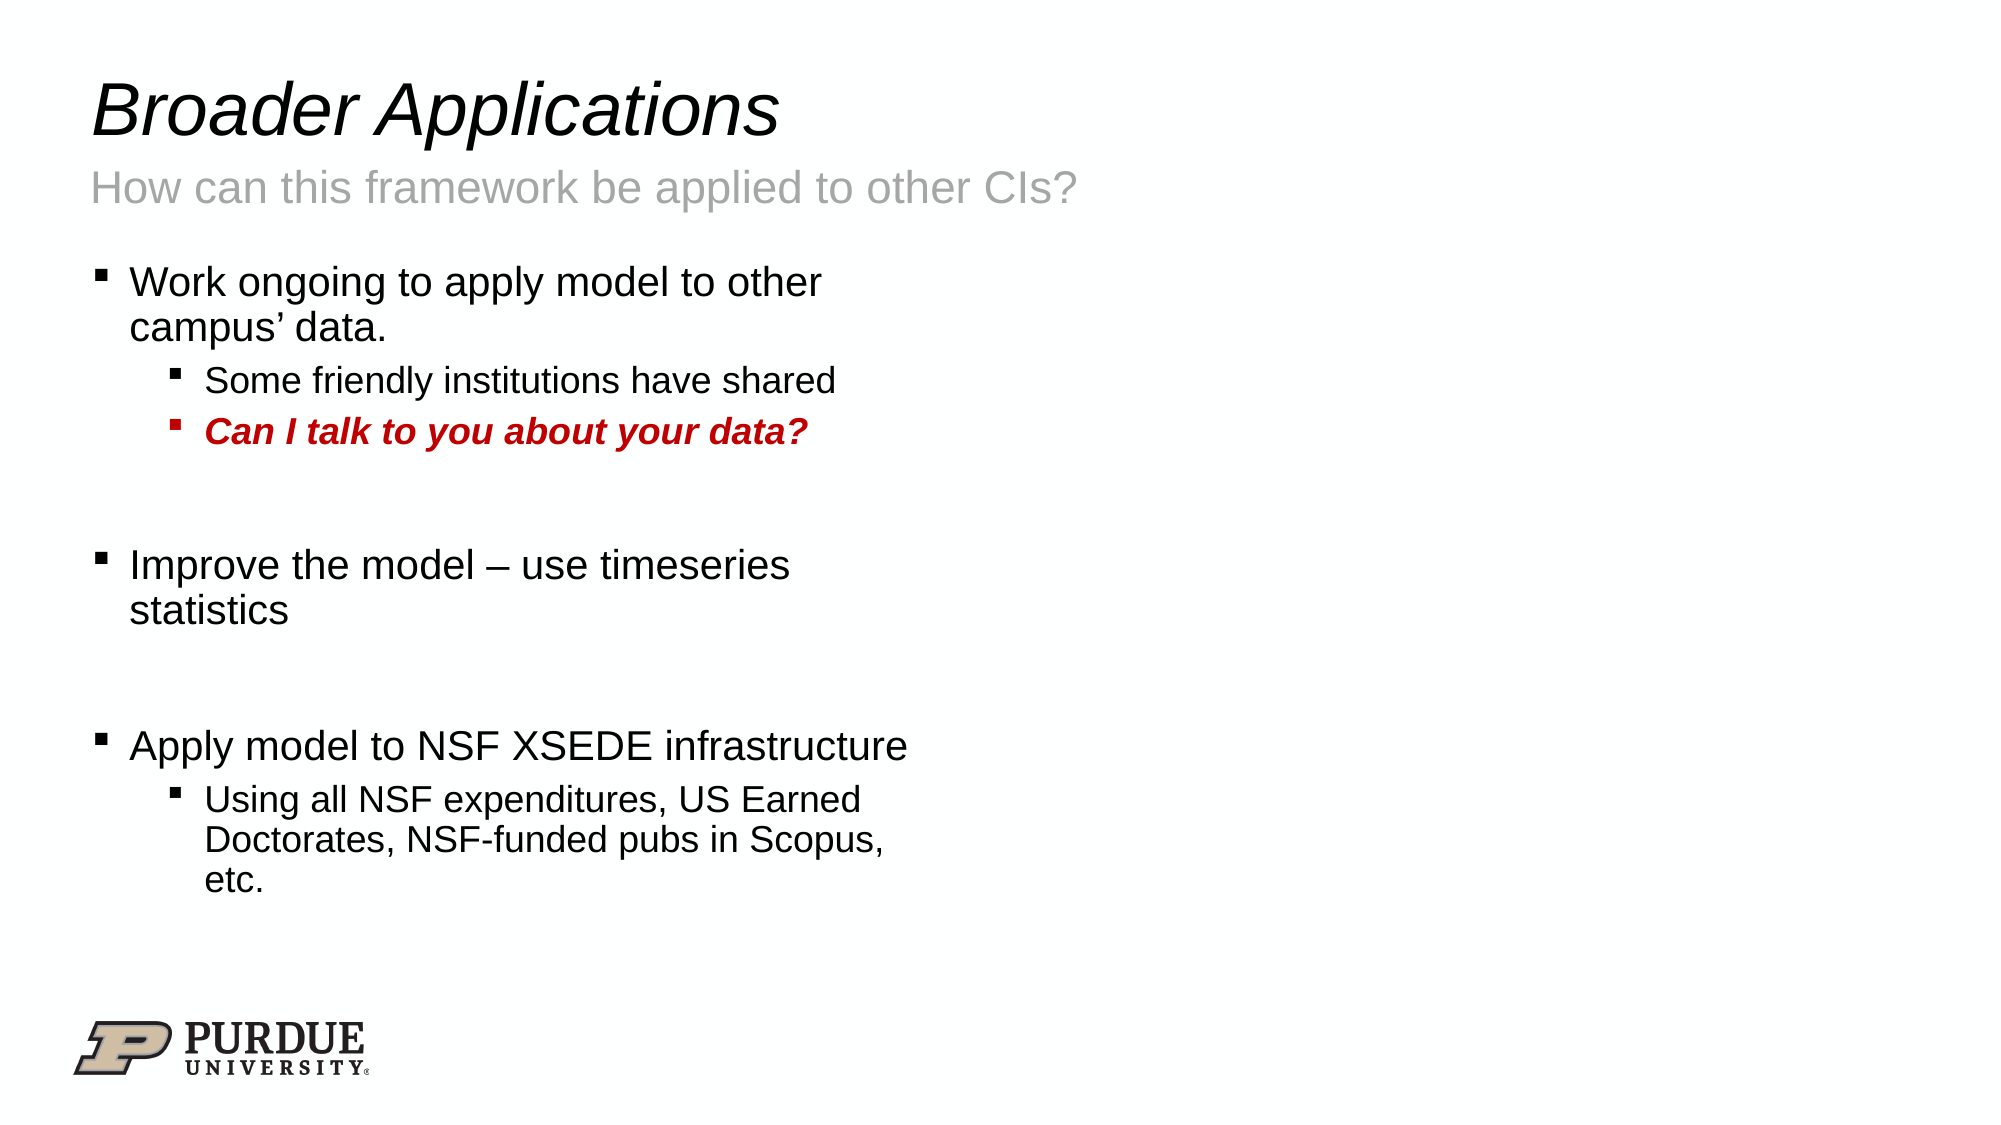

# Broader Applications
How can this framework be applied to other CIs?
Work ongoing to apply model to other campus’ data.
Some friendly institutions have shared
Can I talk to you about your data?

Improve the model – use timeseries statistics

Apply model to NSF XSEDE infrastructure
Using all NSF expenditures, US Earned Doctorates, NSF-funded pubs in Scopus, etc.